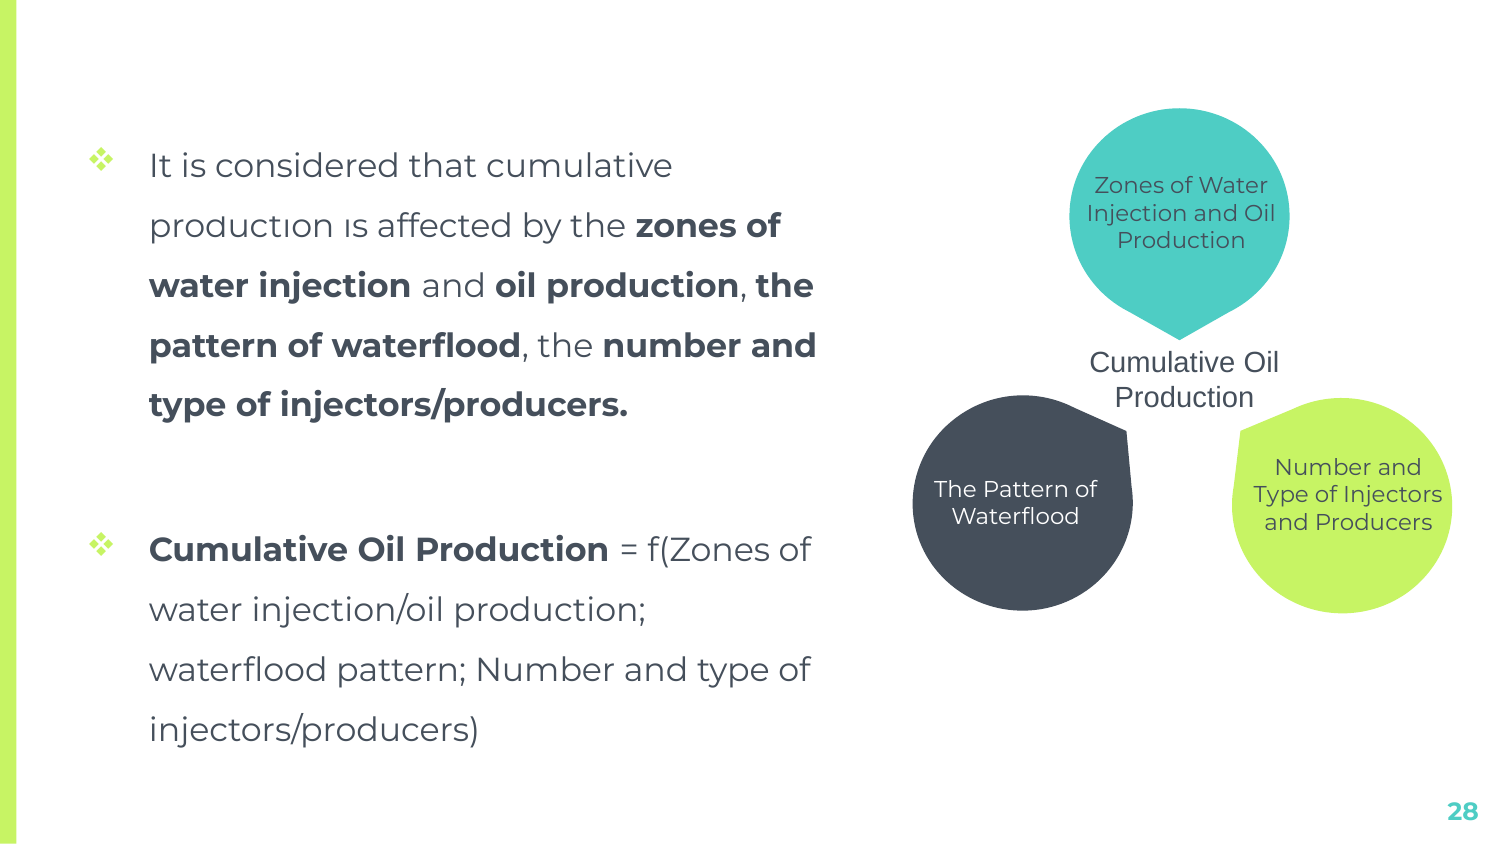

Zones of Water Injection and Oil Production
Number and Type of Injectors and Producers
The Pattern of Waterflood
Cumulative Oil Production
It is considered that cumulative production is affected by the zones of water injection and oil production, the pattern of waterflood, the number and type of injectors/producers.

Cumulative Oil Production = f(Zones of water injection/oil production; waterflood pattern; Number and type of injectors/producers)

28